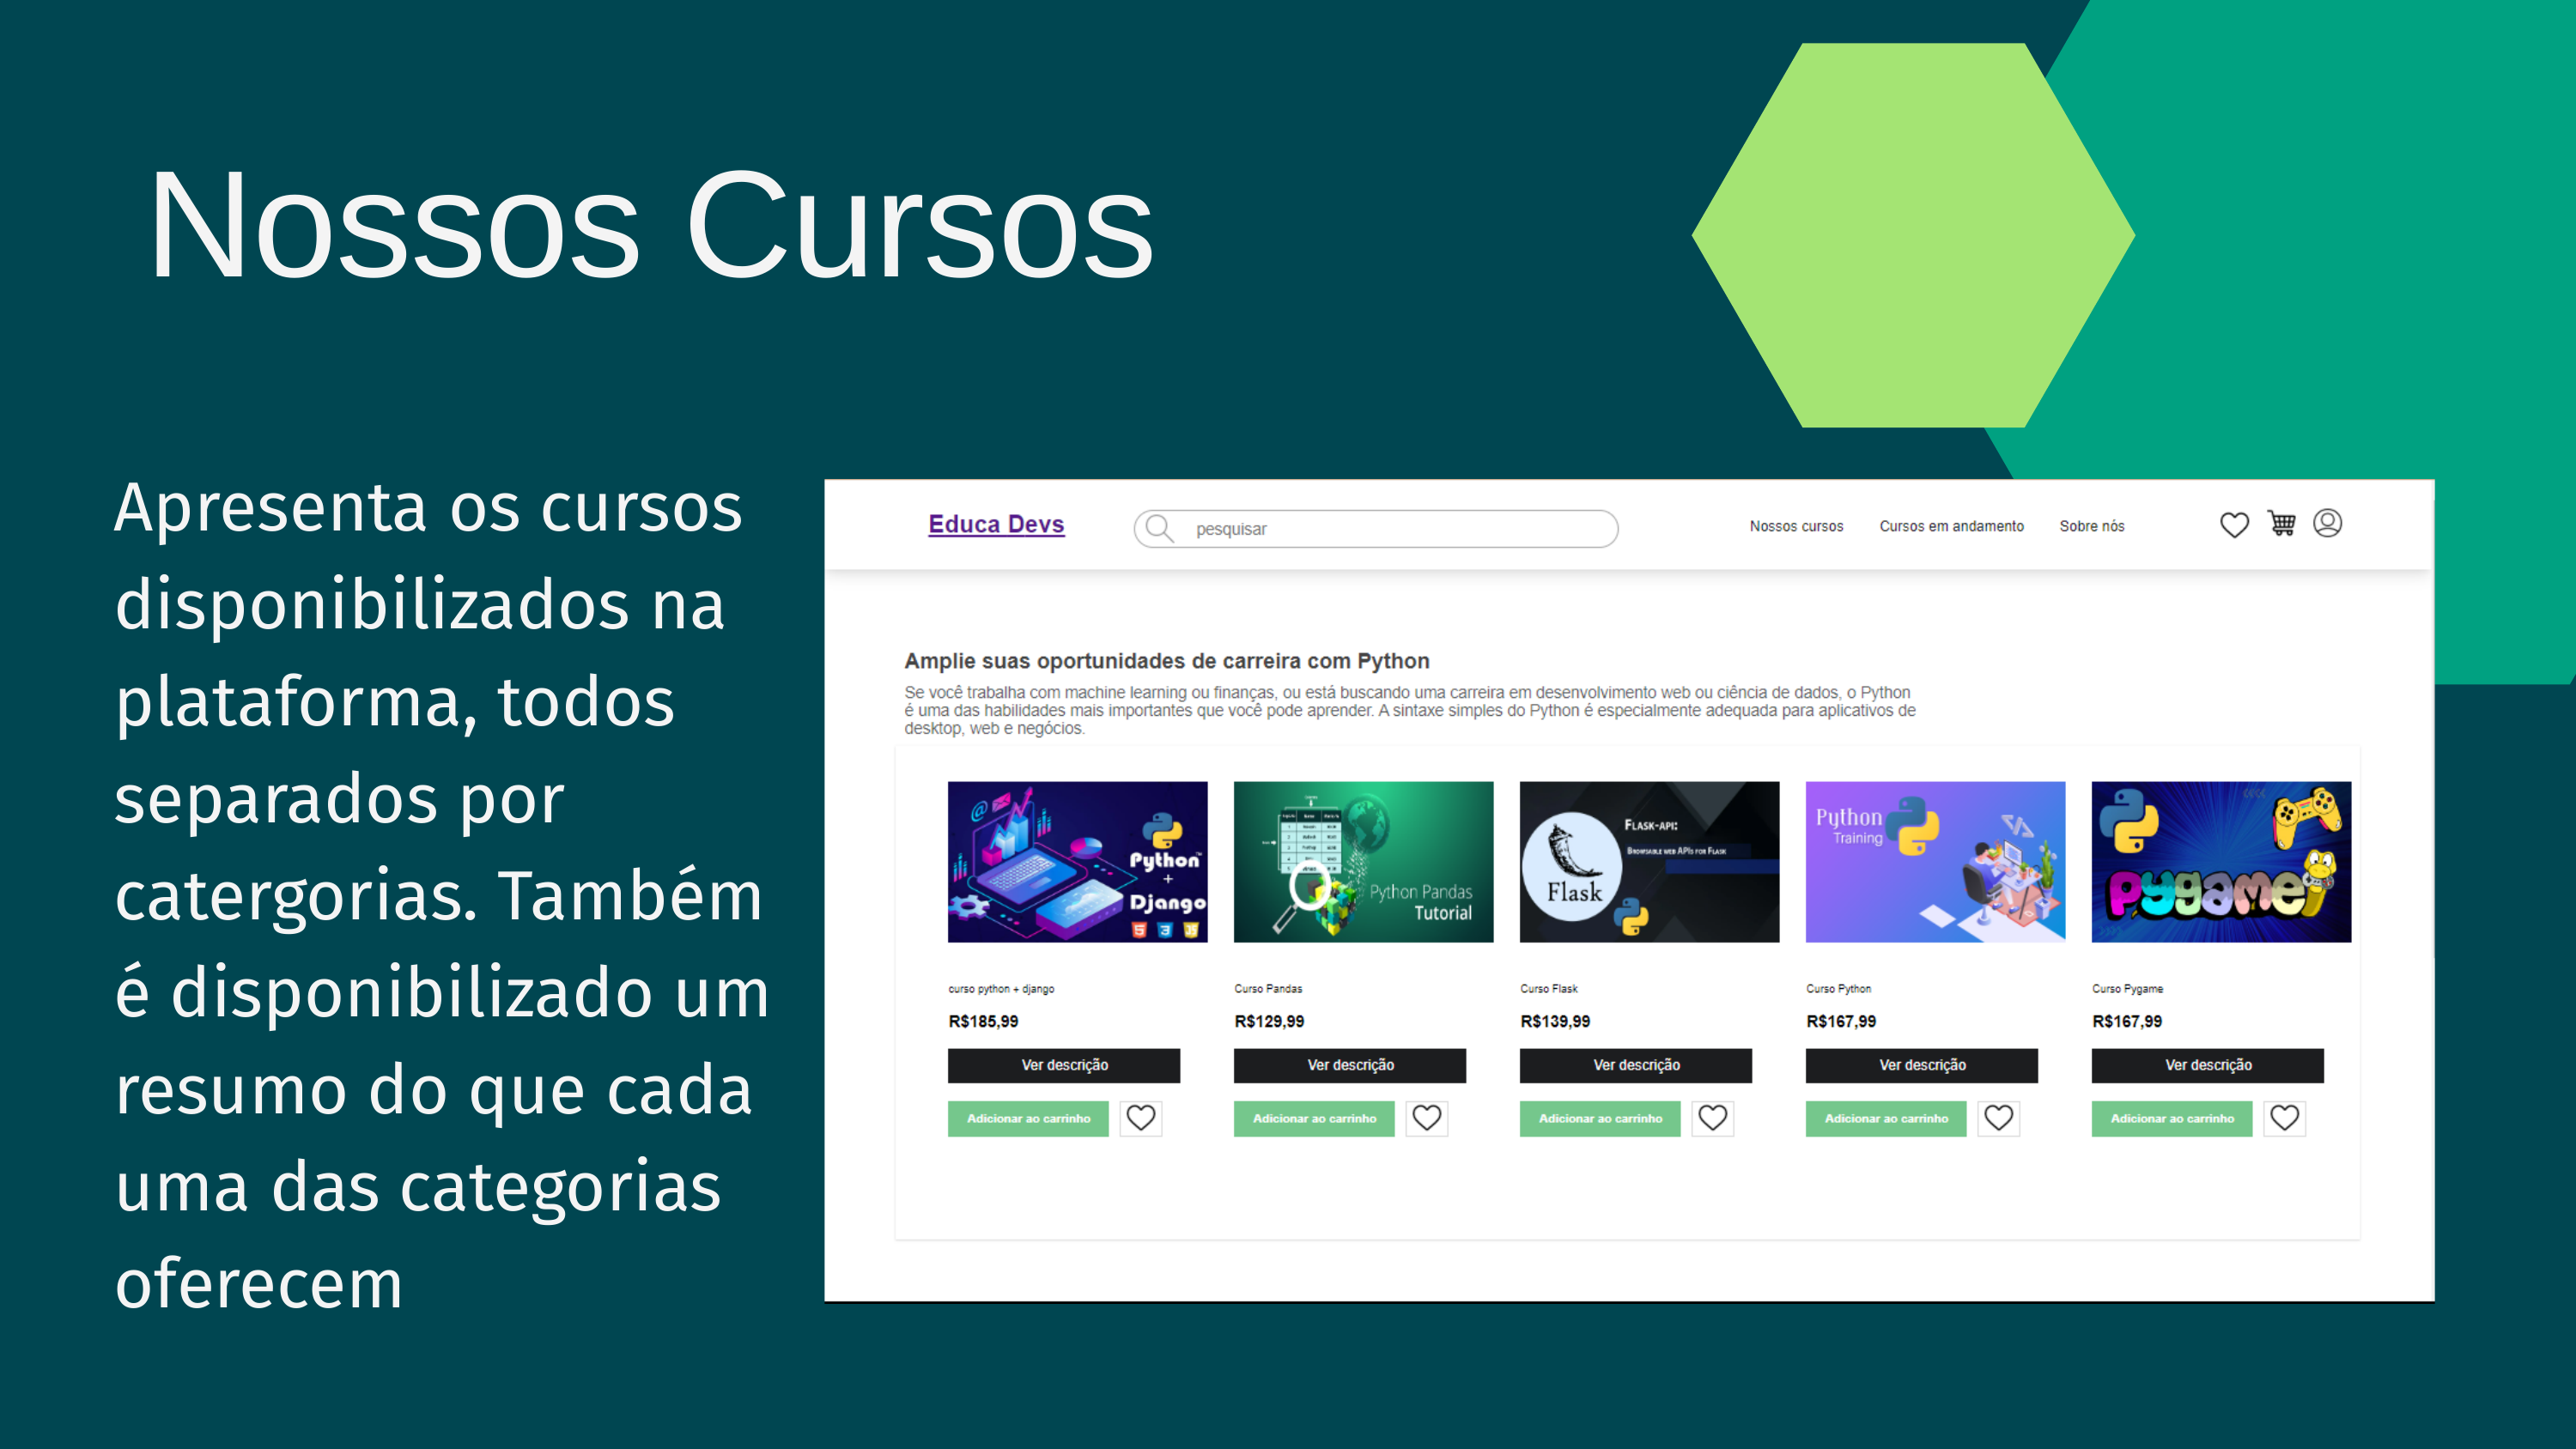

Nossos Cursos
Apresenta os cursos disponibilizados na plataforma, todos separados por catergorias. Também é disponibilizado um resumo do que cada uma das categorias oferecem